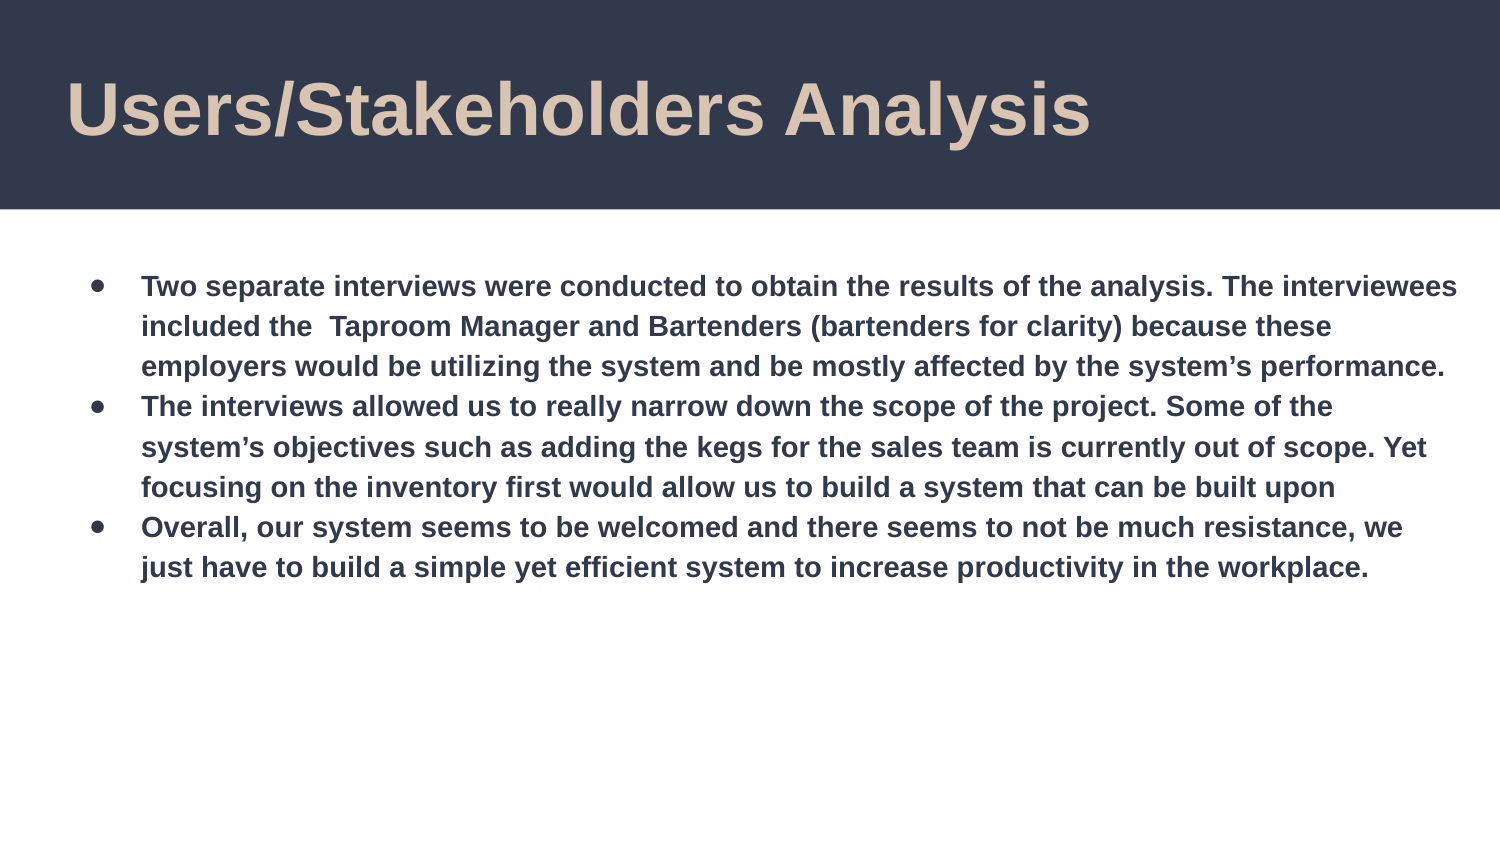

# Users/Stakeholders Analysis

Two separate interviews were conducted to obtain the results of the analysis. The interviewees included the  Taproom Manager and Bartenders (bartenders for clarity) because these employers would be utilizing the system and be mostly affected by the system’s performance.
The interviews allowed us to really narrow down the scope of the project. Some of the system’s objectives such as adding the kegs for the sales team is currently out of scope. Yet focusing on the inventory first would allow us to build a system that can be built upon
Overall, our system seems to be welcomed and there seems to not be much resistance, we just have to build a simple yet efficient system to increase productivity in the workplace.